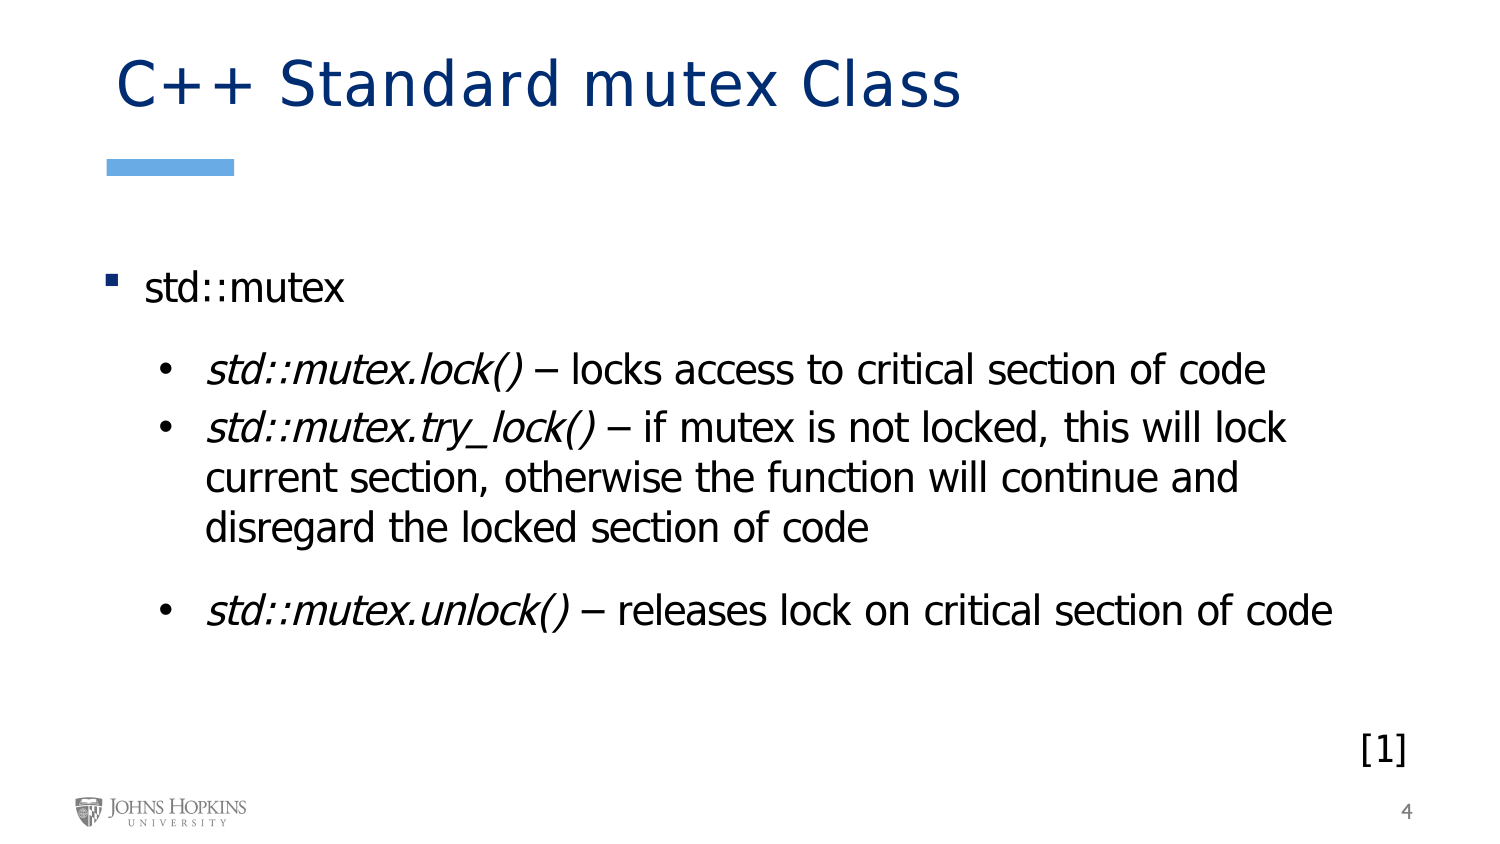

C++ Standard mutex Class
std::mutex
std::mutex.lock() – locks access to critical section of code
std::mutex.try_lock() – if mutex is not locked, this will lock current section, otherwise the function will continue and disregard the locked section of code
std::mutex.unlock() – releases lock on critical section of code
[1]